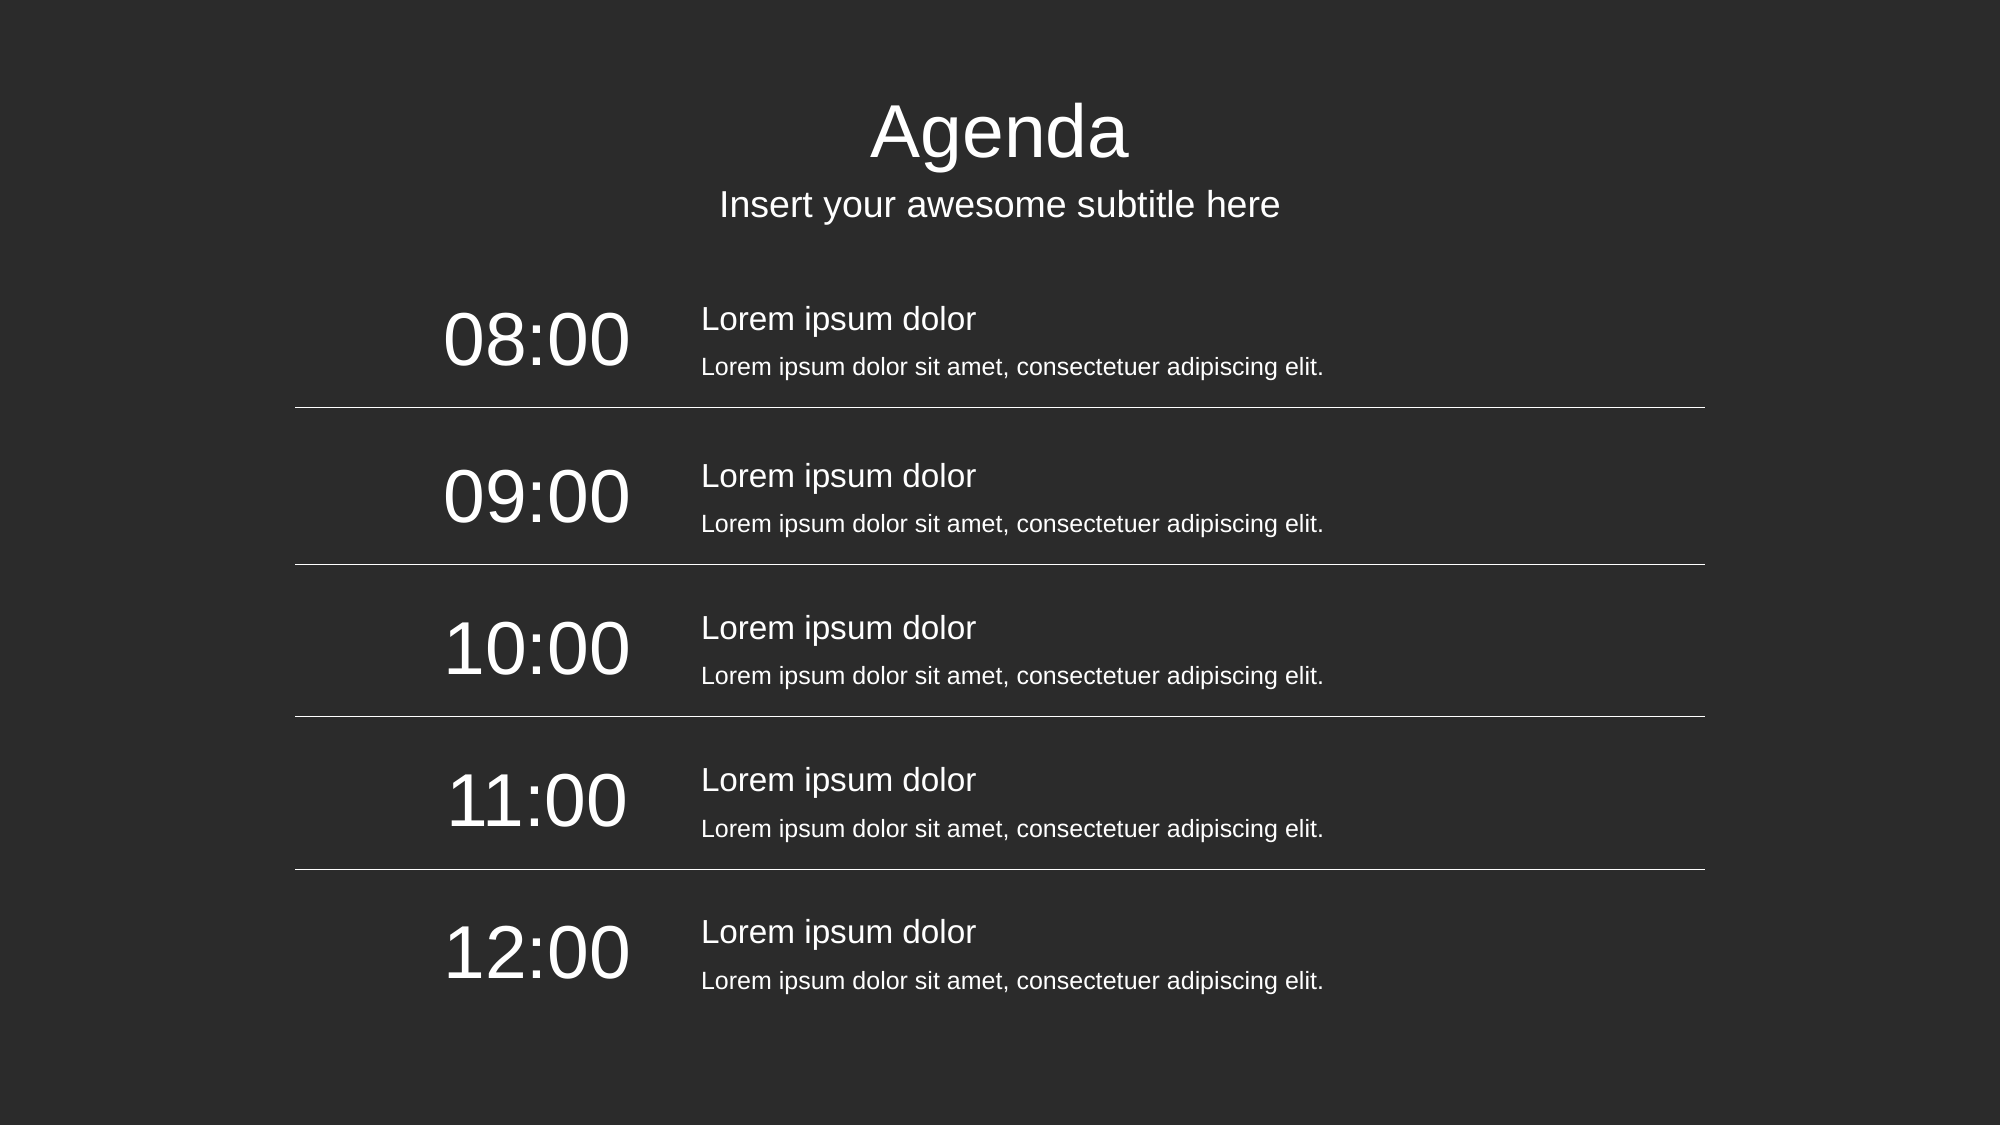

# Agenda
Insert your awesome subtitle here
08:00
Lorem ipsum dolor
Lorem ipsum dolor sit amet, consectetuer adipiscing elit.
09:00
Lorem ipsum dolor
Lorem ipsum dolor sit amet, consectetuer adipiscing elit.
10:00
Lorem ipsum dolor
Lorem ipsum dolor sit amet, consectetuer adipiscing elit.
11:00
Lorem ipsum dolor
Lorem ipsum dolor sit amet, consectetuer adipiscing elit.
12:00
Lorem ipsum dolor
Lorem ipsum dolor sit amet, consectetuer adipiscing elit.